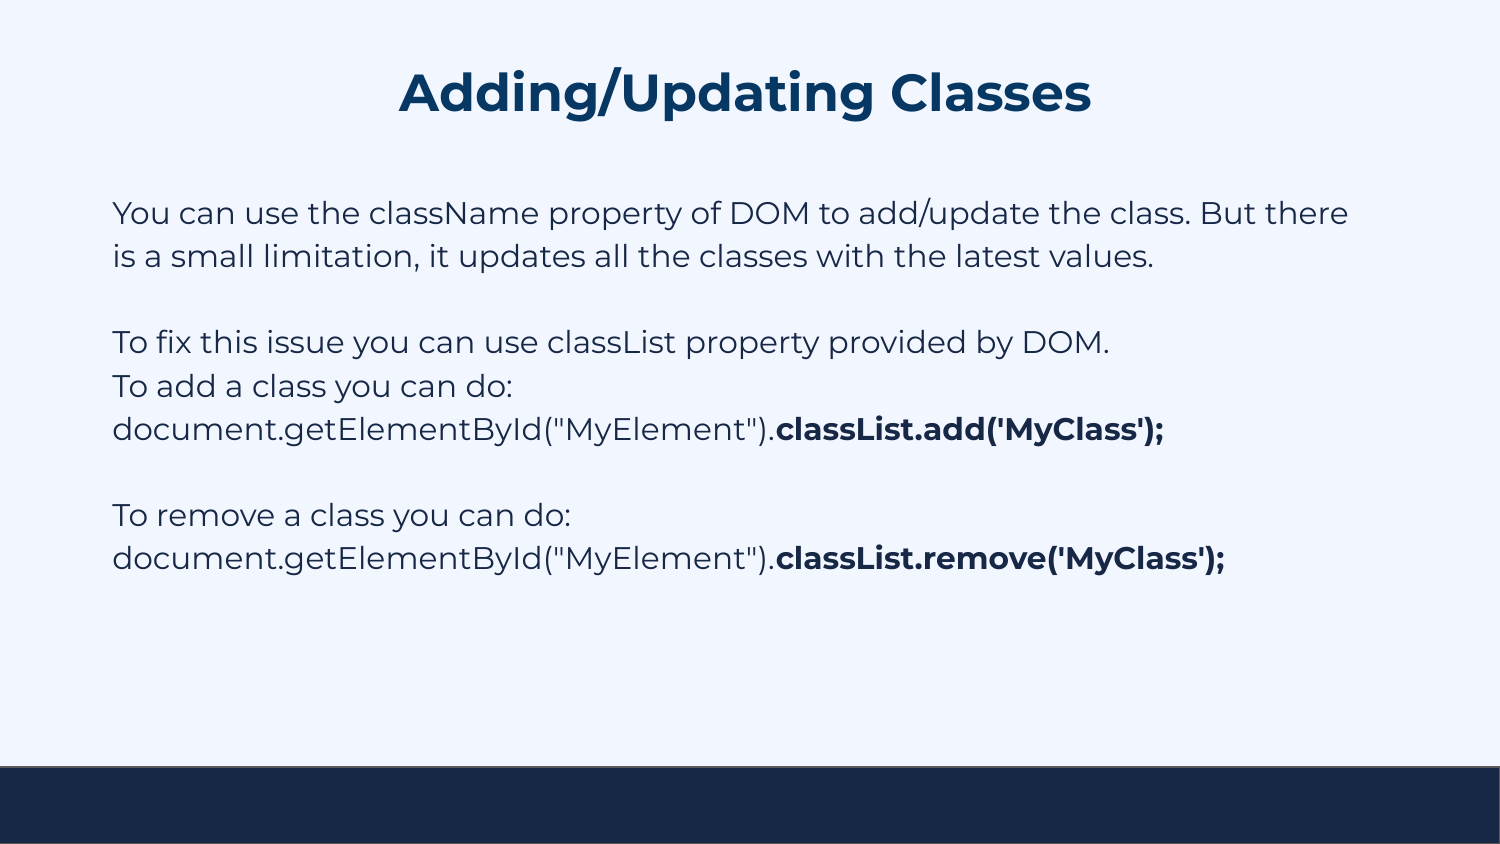

# Adding/Updating Classes
You can use the className property of DOM to add/update the class. But there is a small limitation, it updates all the classes with the latest values.

To fix this issue you can use classList property provided by DOM.
To add a class you can do:
document.getElementById("MyElement").classList.add('MyClass');

To remove a class you can do:
document.getElementById("MyElement").classList.remove('MyClass');